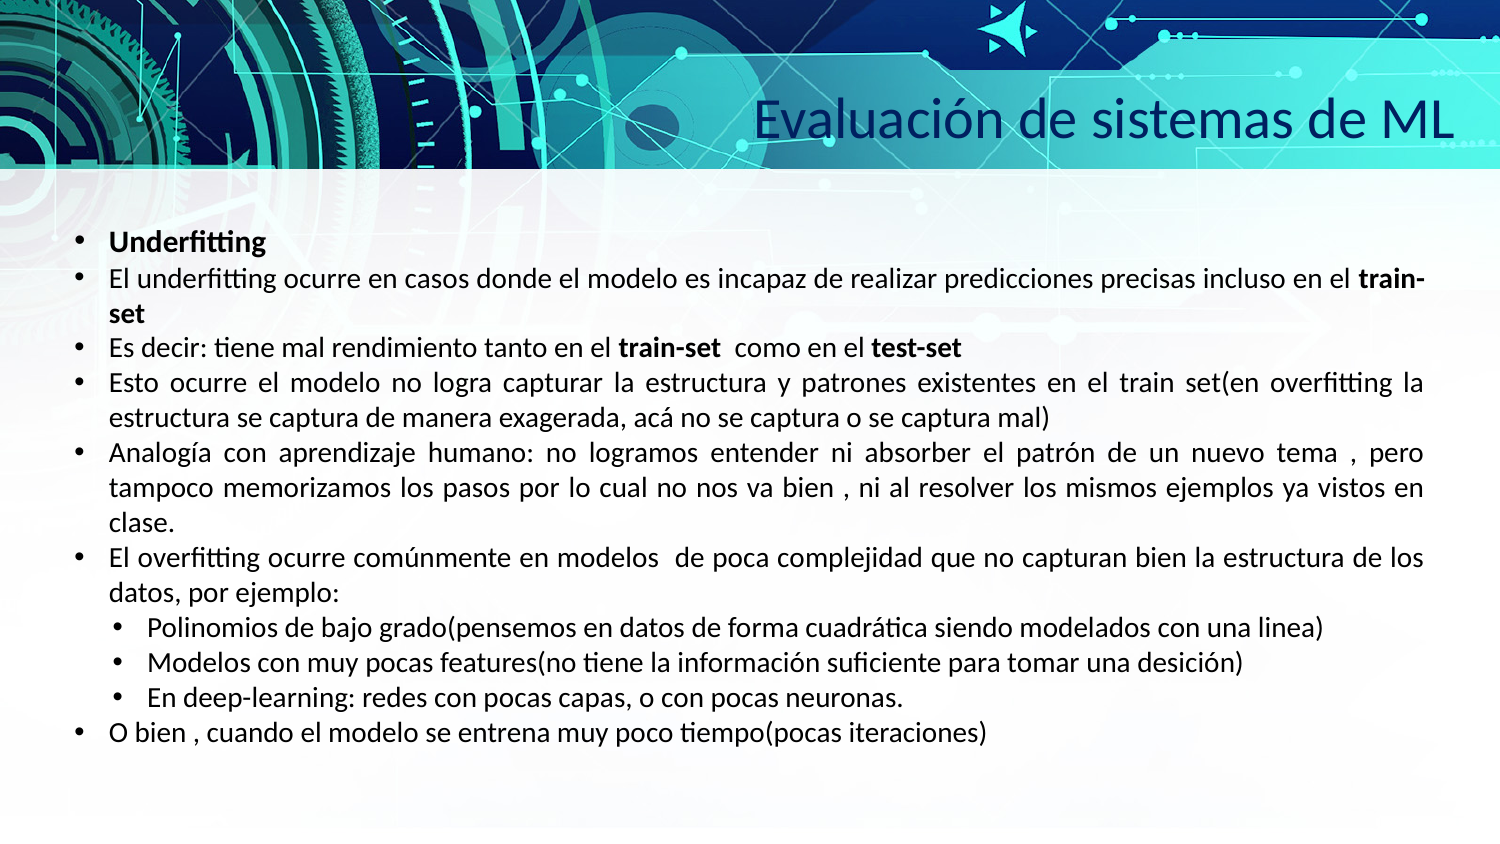

Evaluación de sistemas de ML
Underfitting
El underfitting ocurre en casos donde el modelo es incapaz de realizar predicciones precisas incluso en el train-set
Es decir: tiene mal rendimiento tanto en el train-set  como en el test-set
Esto ocurre el modelo no logra capturar la estructura y patrones existentes en el train set(en overfitting la estructura se captura de manera exagerada, acá no se captura o se captura mal)
Analogía con aprendizaje humano: no logramos entender ni absorber el patrón de un nuevo tema , pero tampoco memorizamos los pasos por lo cual no nos va bien , ni al resolver los mismos ejemplos ya vistos en clase.
El overfitting ocurre comúnmente en modelos  de poca complejidad que no capturan bien la estructura de los datos, por ejemplo:
Polinomios de bajo grado(pensemos en datos de forma cuadrática siendo modelados con una linea)
Modelos con muy pocas features(no tiene la información suficiente para tomar una desición)
En deep-learning: redes con pocas capas, o con pocas neuronas.
O bien , cuando el modelo se entrena muy poco tiempo(pocas iteraciones)